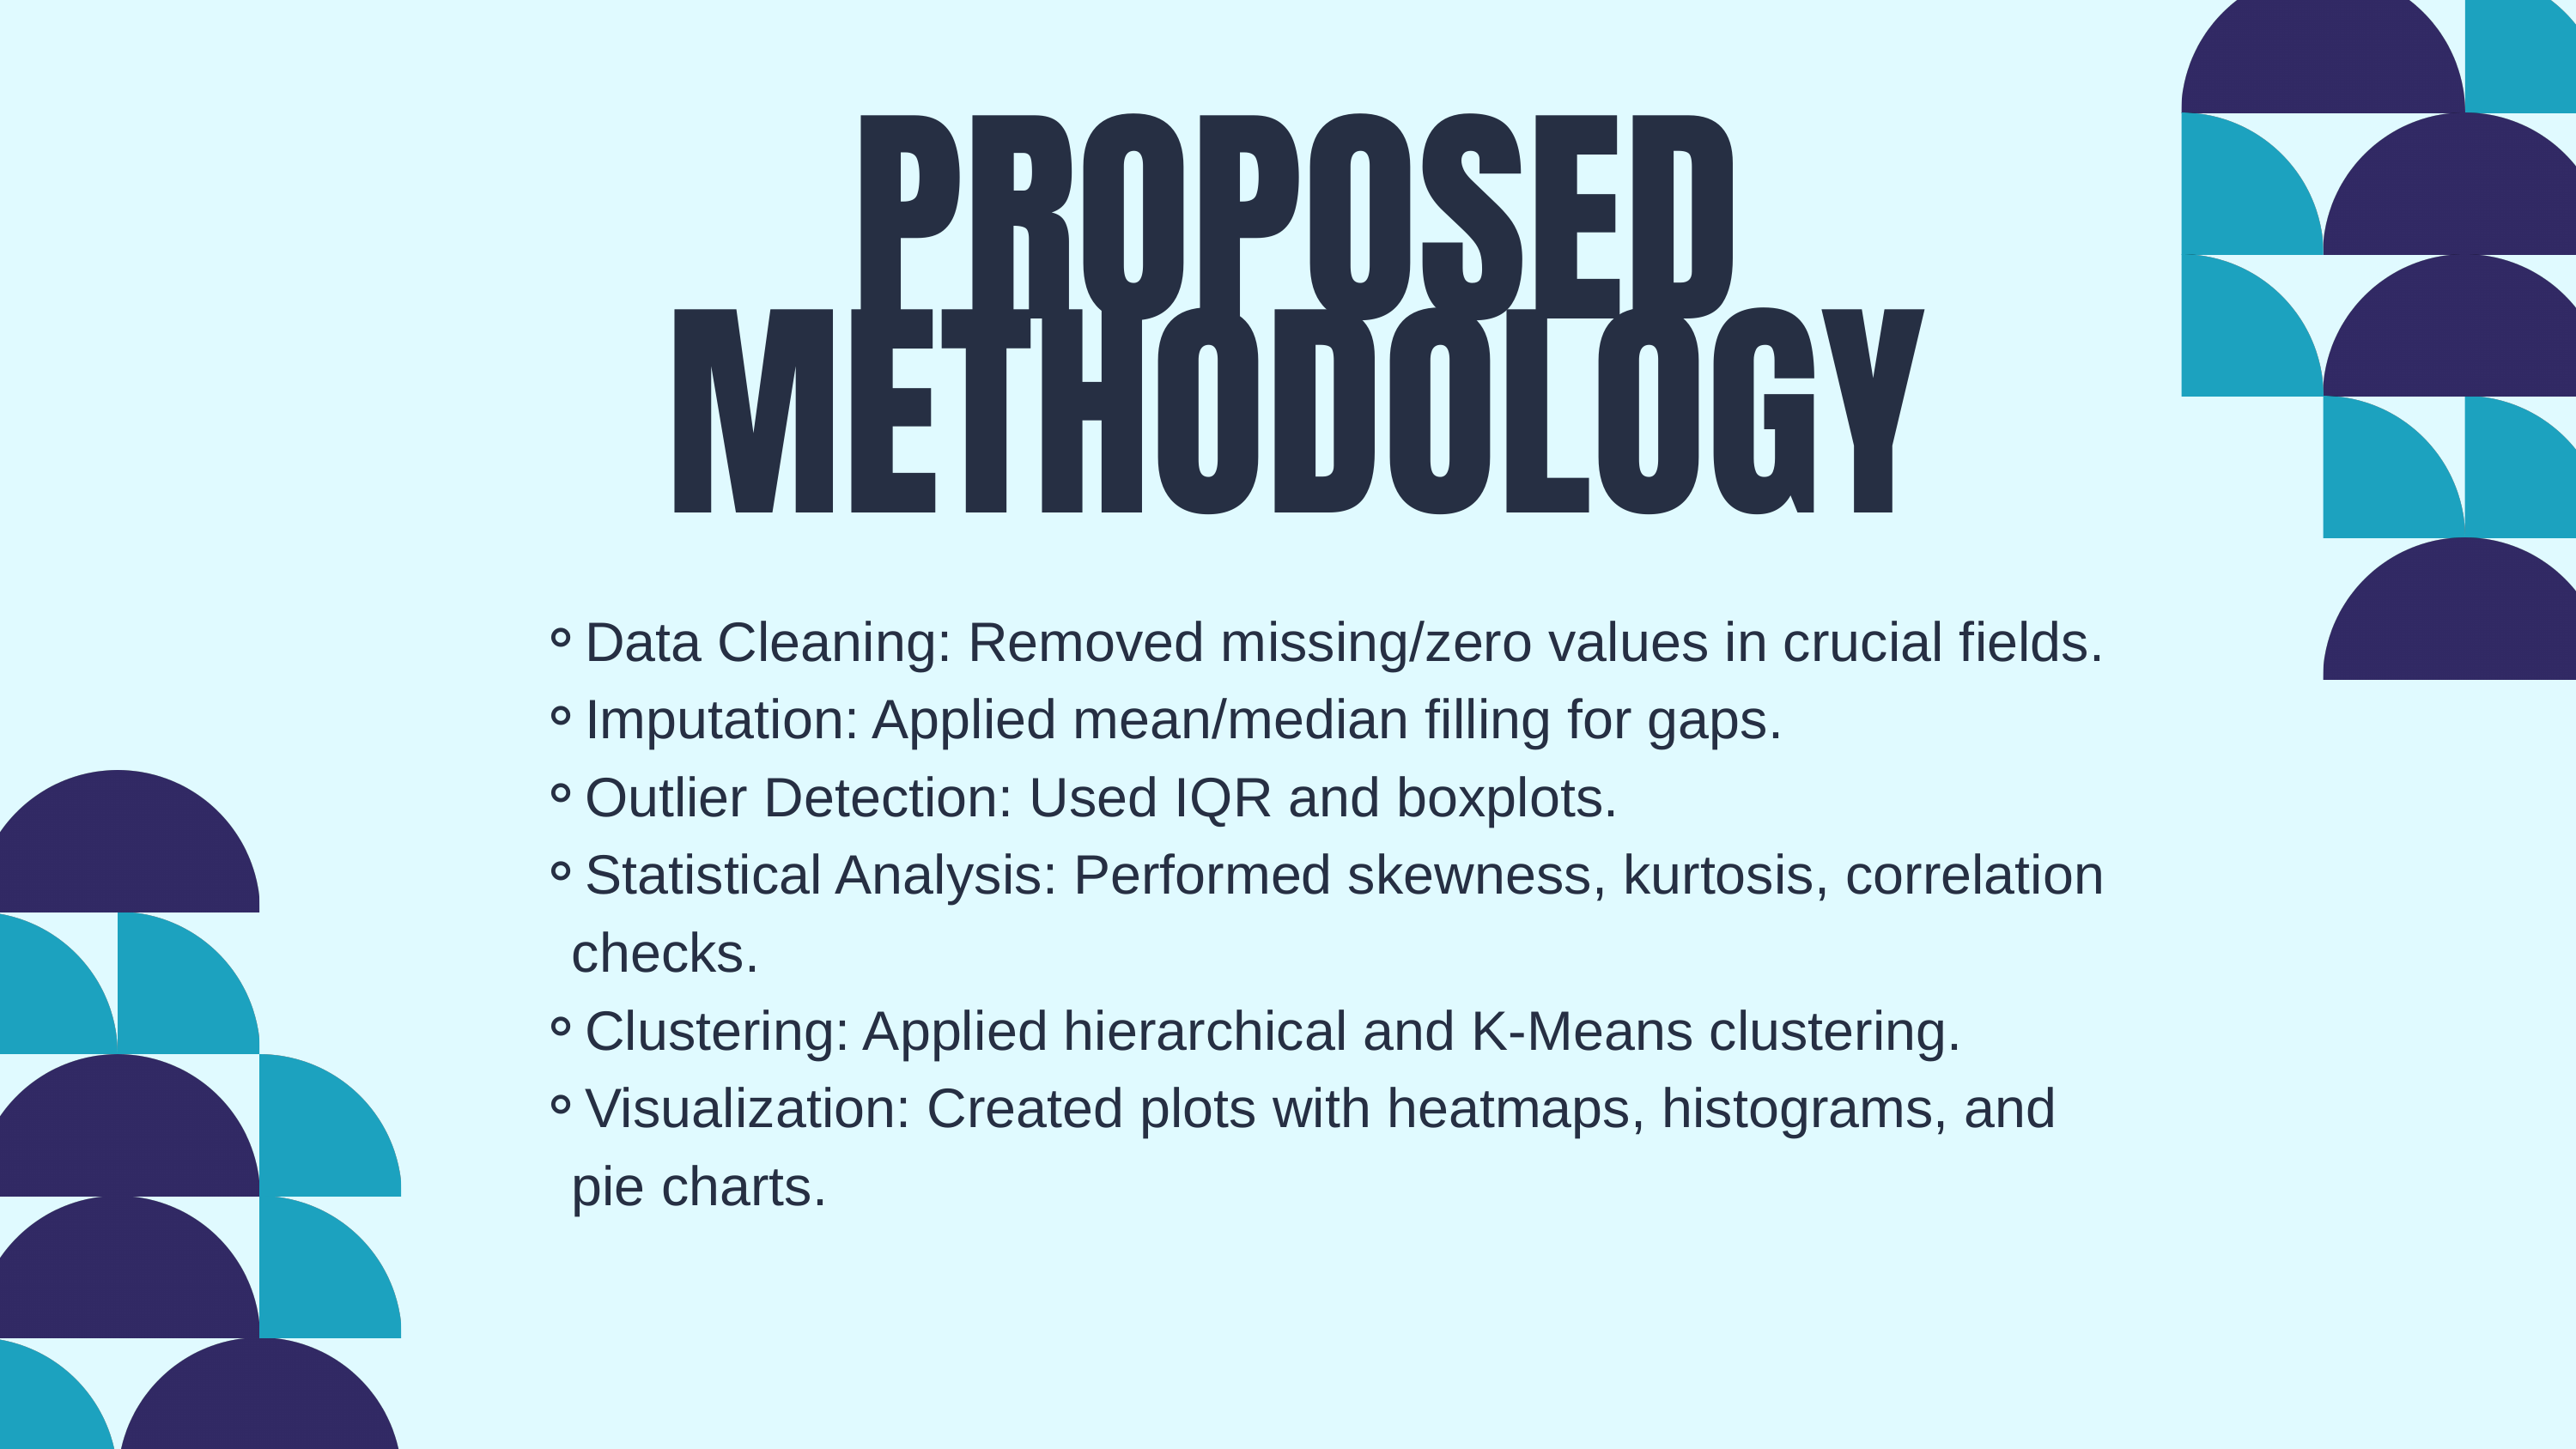

PROPOSED METHODOLOGY

Data Cleaning: Removed missing/zero values in crucial fields.
Imputation: Applied mean/median filling for gaps.
Outlier Detection: Used IQR and boxplots.
Statistical Analysis: Performed skewness, kurtosis, correlation checks.
Clustering: Applied hierarchical and K-Means clustering.
Visualization: Created plots with heatmaps, histograms, and pie charts.